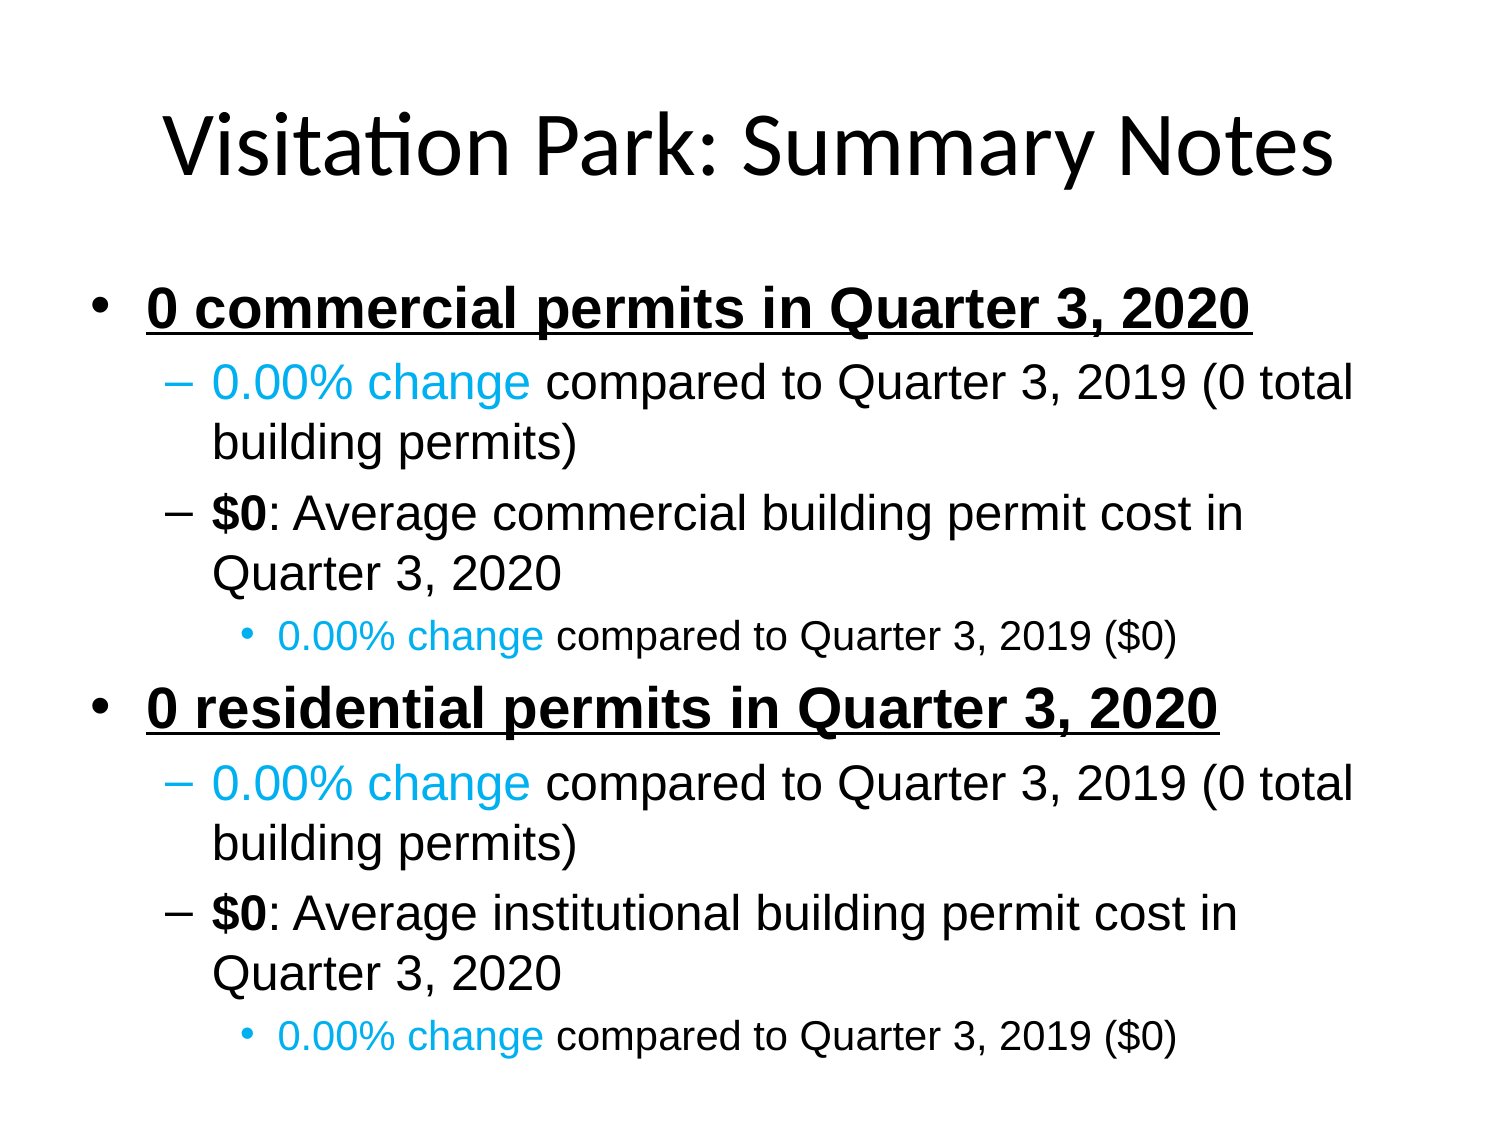

# Visitation Park: Summary Notes
0 commercial permits in Quarter 3, 2020
0.00% change compared to Quarter 3, 2019 (0 total building permits)
$0: Average commercial building permit cost in Quarter 3, 2020
0.00% change compared to Quarter 3, 2019 ($0)
0 residential permits in Quarter 3, 2020
0.00% change compared to Quarter 3, 2019 (0 total building permits)
$0: Average institutional building permit cost in Quarter 3, 2020
0.00% change compared to Quarter 3, 2019 ($0)